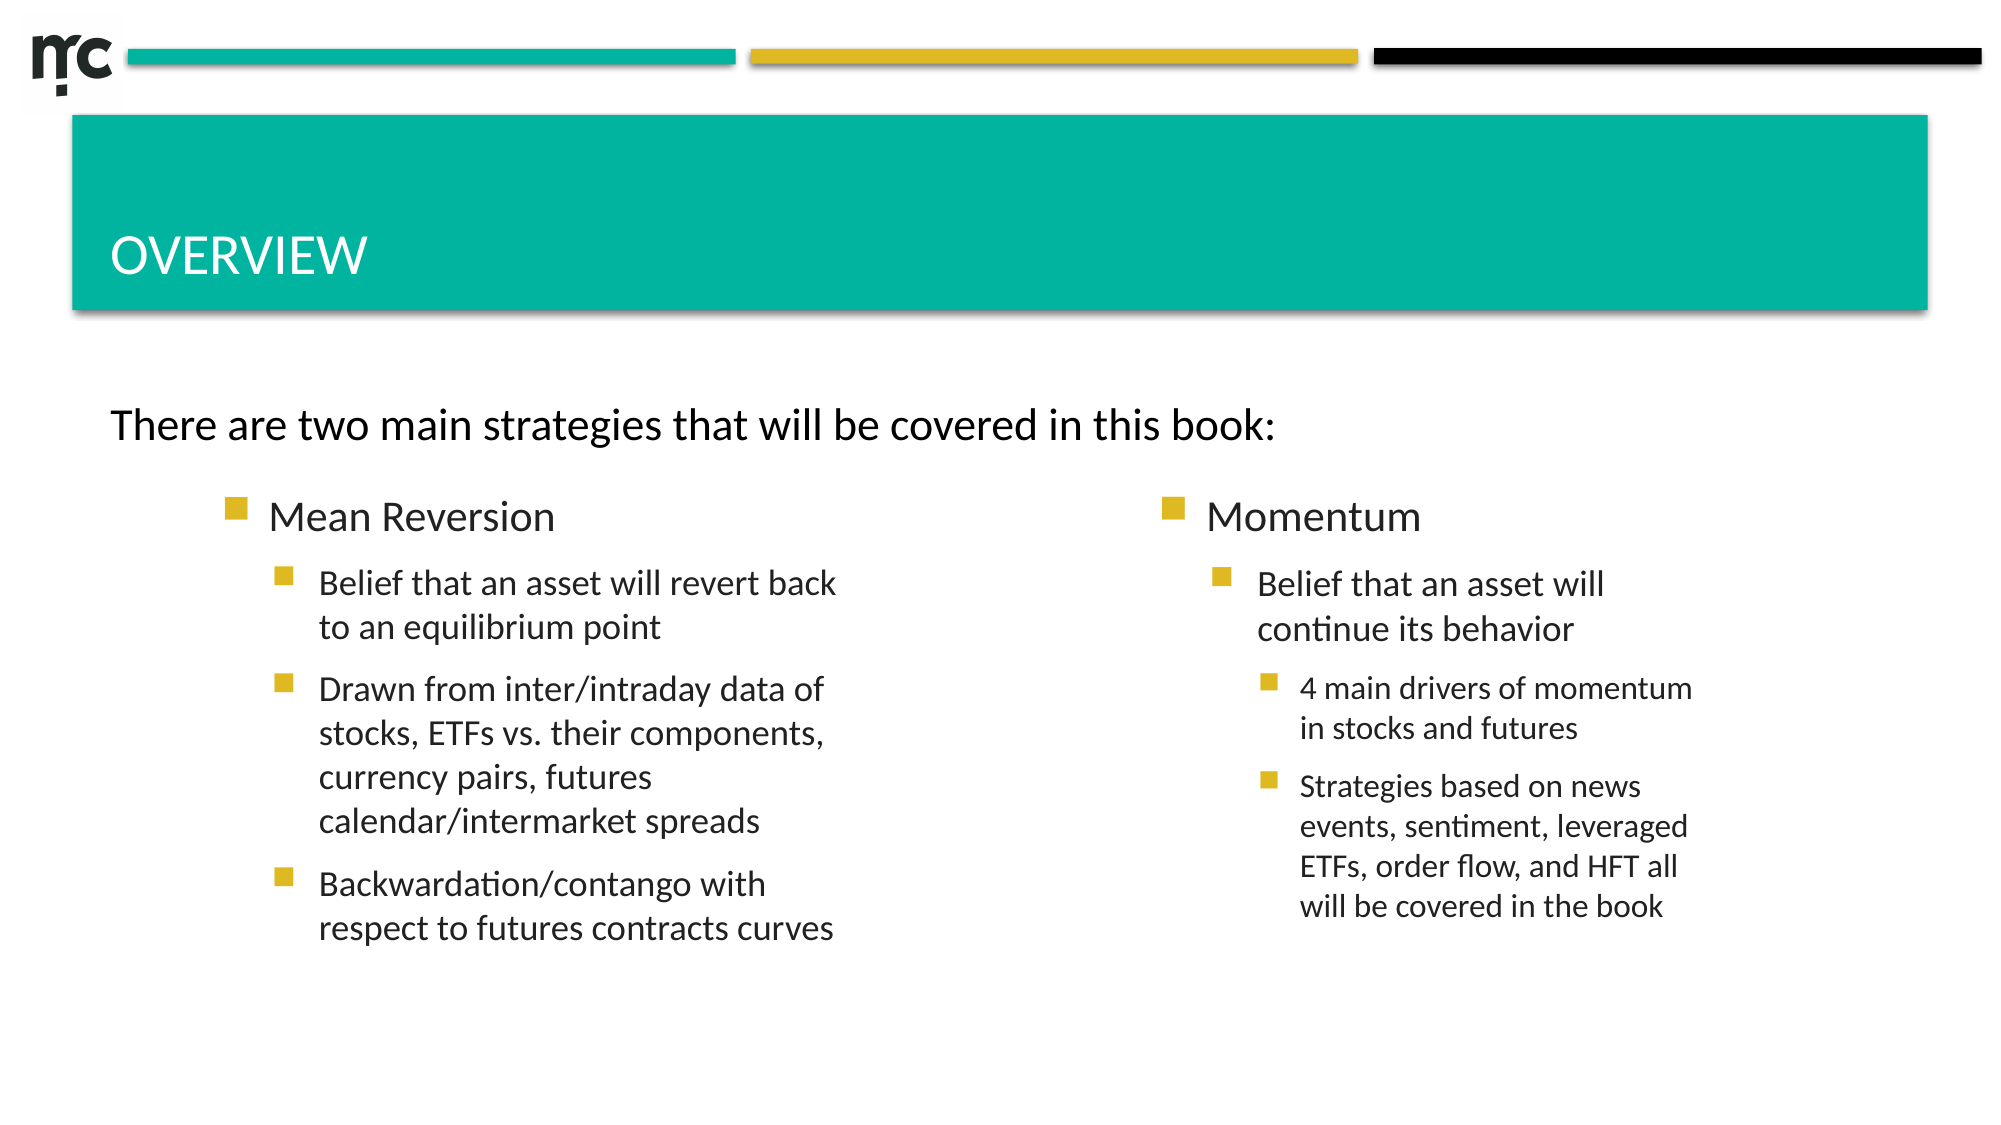

# Overview
There are two main strategies that will be covered in this book:
Mean Reversion
Belief that an asset will revert back to an equilibrium point
Drawn from inter/intraday data of stocks, ETFs vs. their components, currency pairs, futures calendar/intermarket spreads
Backwardation/contango with respect to futures contracts curves
Momentum
Belief that an asset will continue its behavior
4 main drivers of momentum in stocks and futures
Strategies based on news events, sentiment, leveraged ETFs, order flow, and HFT all will be covered in the book